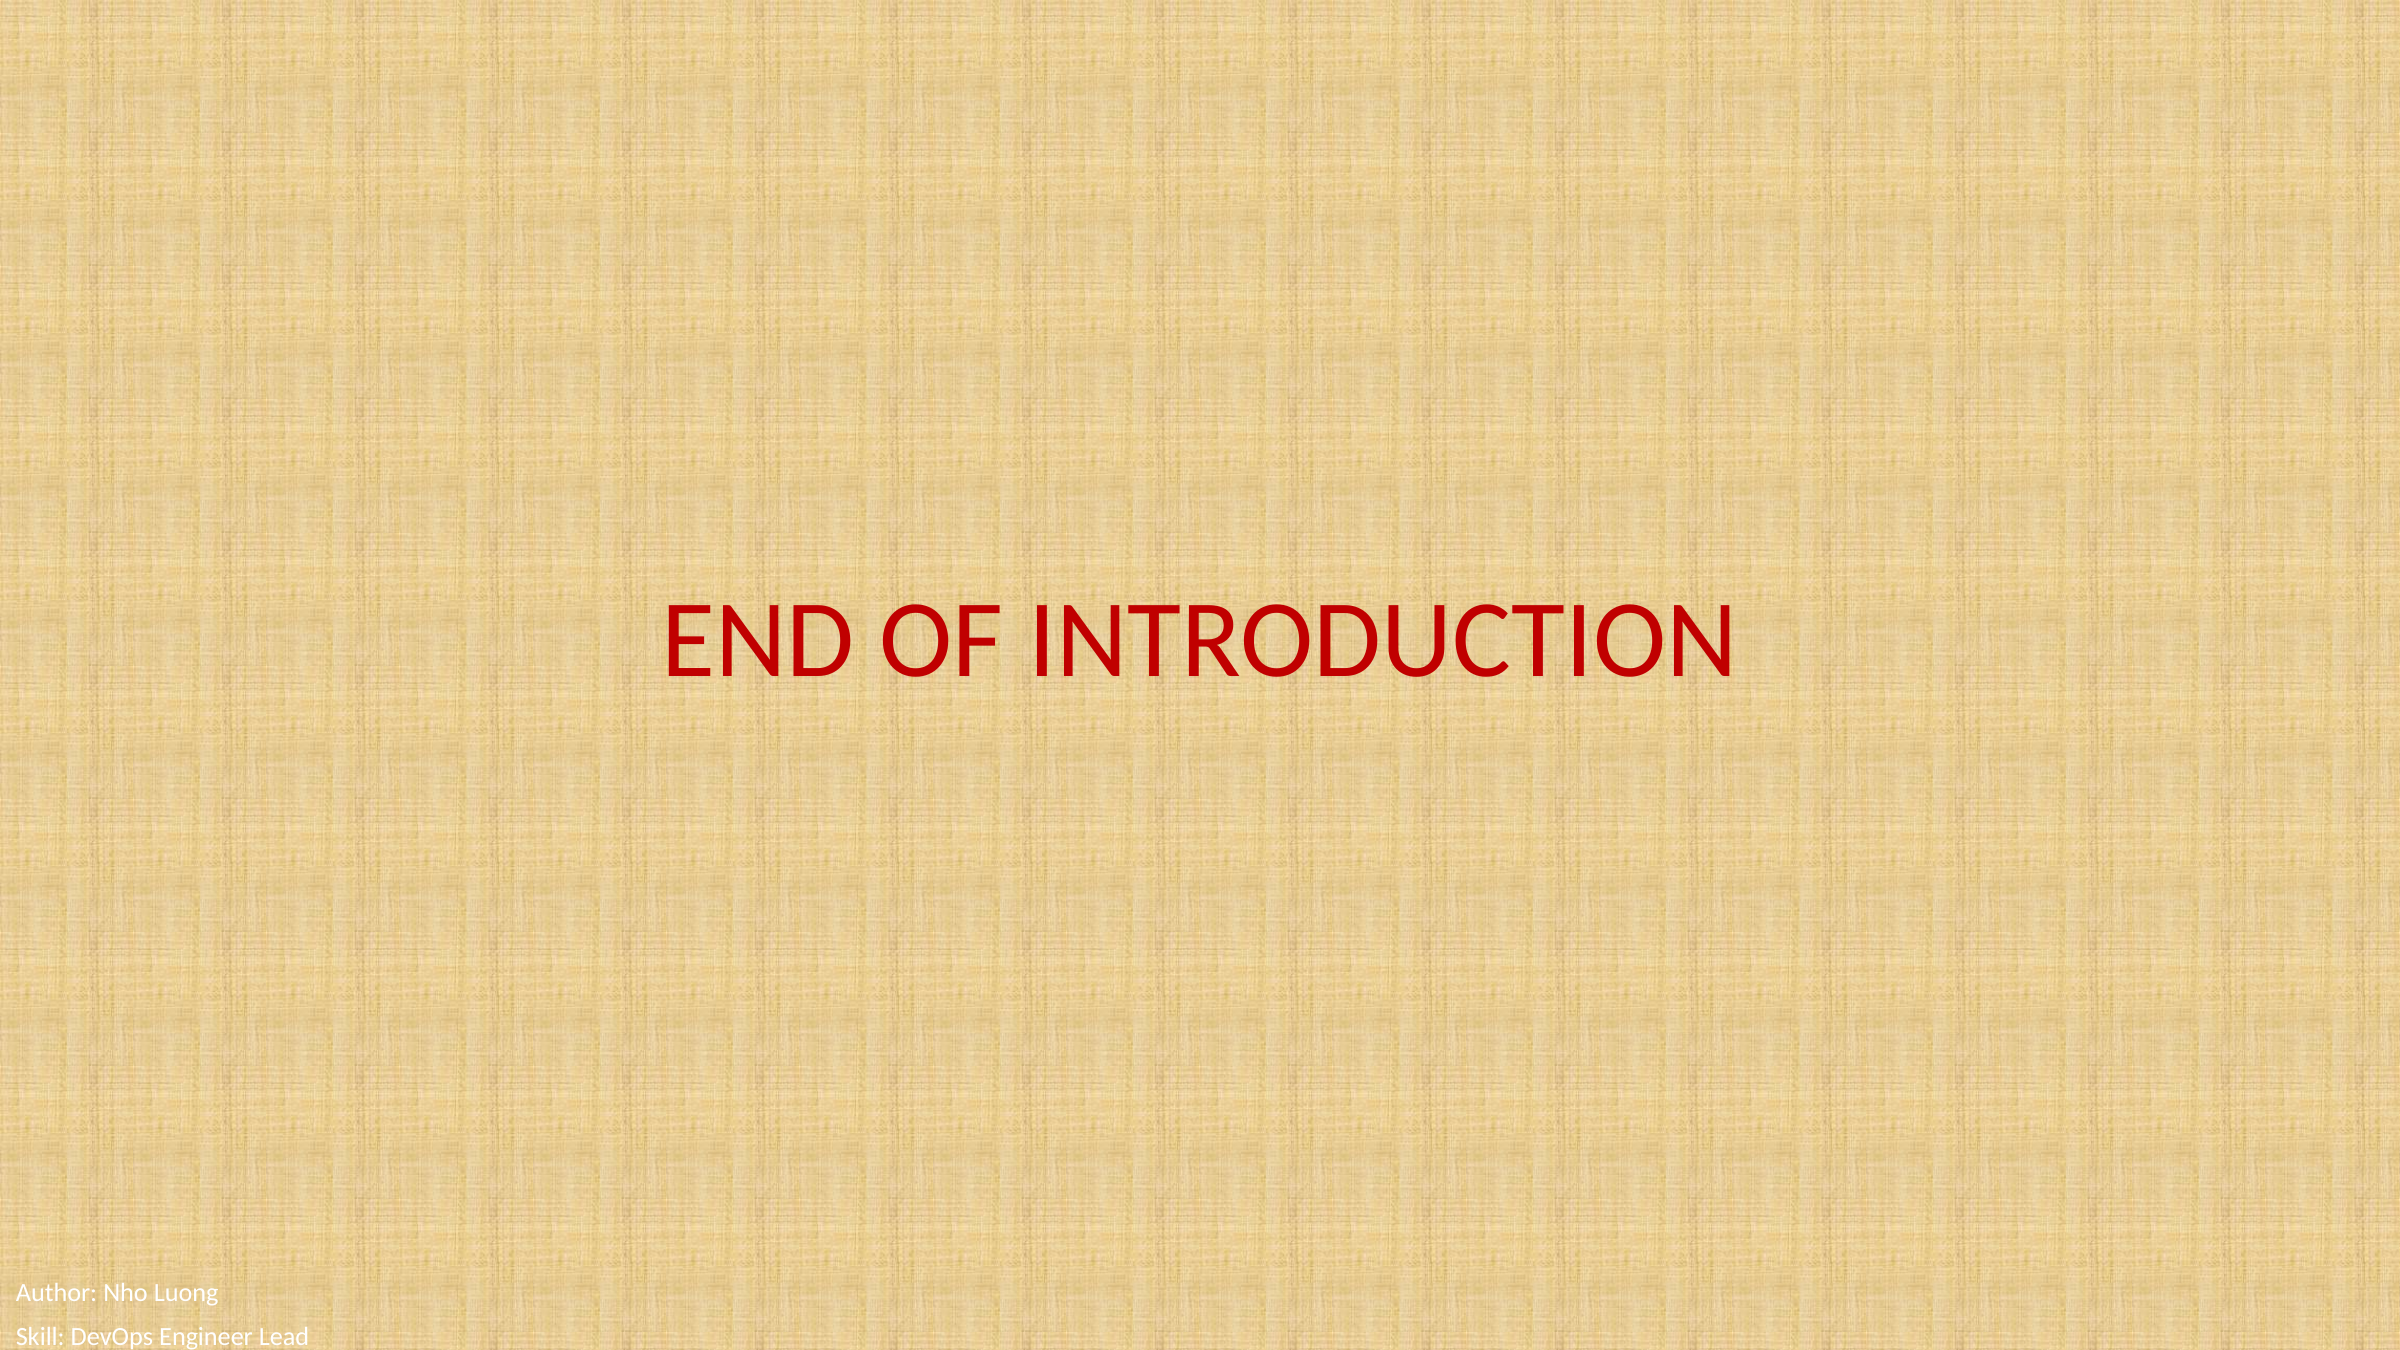

# END OF INTRODUCTION
Author: Nho Luong
Skill: DevOps Engineer Lead